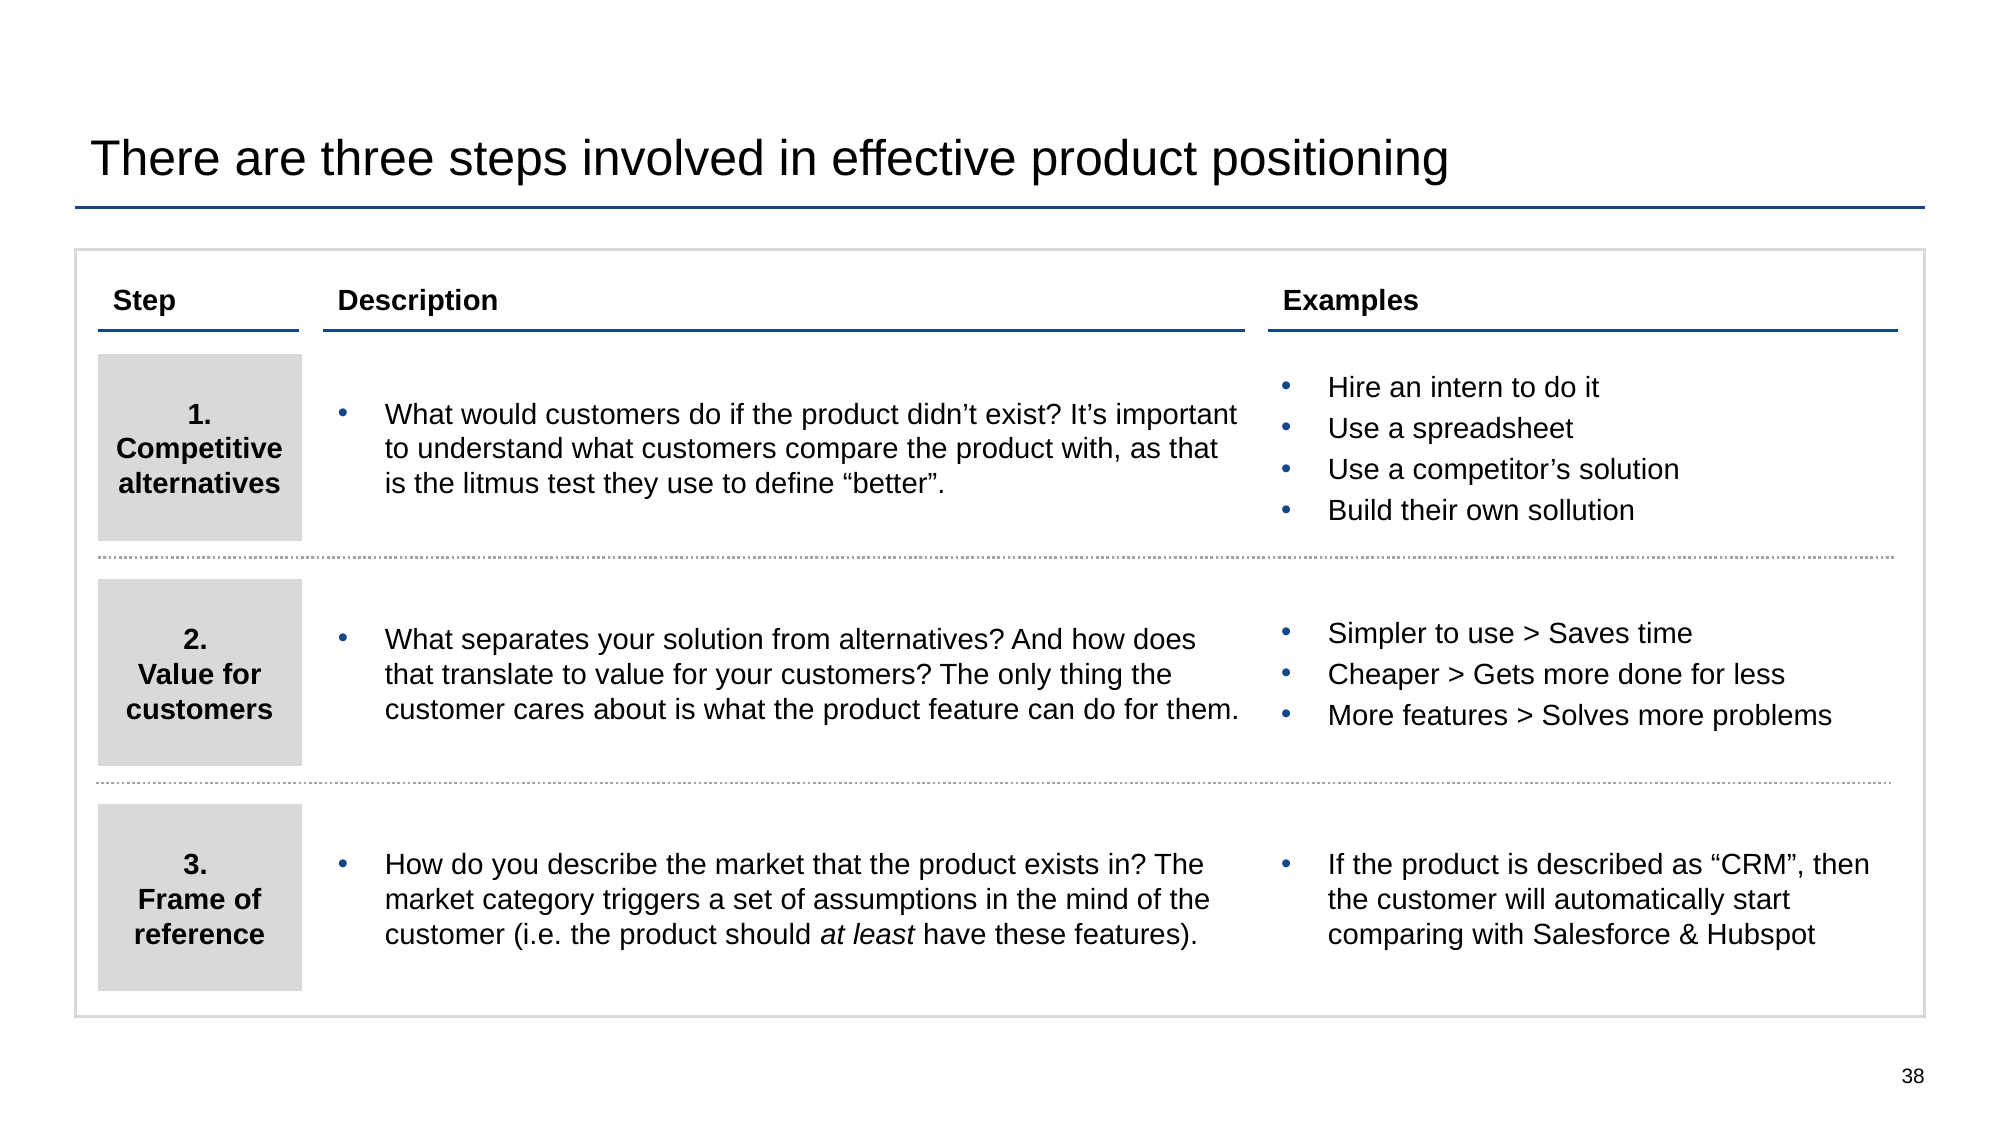

# There are three steps involved in effective product positioning

Step
Description
Examples
1. Competitive alternatives
What would customers do if the product didn’t exist? It’s important to understand what customers compare the product with, as that is the litmus test they use to define “better”.
Hire an intern to do it
Use a spreadsheet
Use a competitor’s solution
Build their own sollution
2.
Value for customers
What separates your solution from alternatives? And how does that translate to value for your customers? The only thing the customer cares about is what the product feature can do for them.
Simpler to use > Saves time
Cheaper > Gets more done for less
More features > Solves more problems
3.
Frame of reference
How do you describe the market that the product exists in? The market category triggers a set of assumptions in the mind of the customer (i.e. the product should at least have these features).
If the product is described as “CRM”, then the customer will automatically start comparing with Salesforce & Hubspot